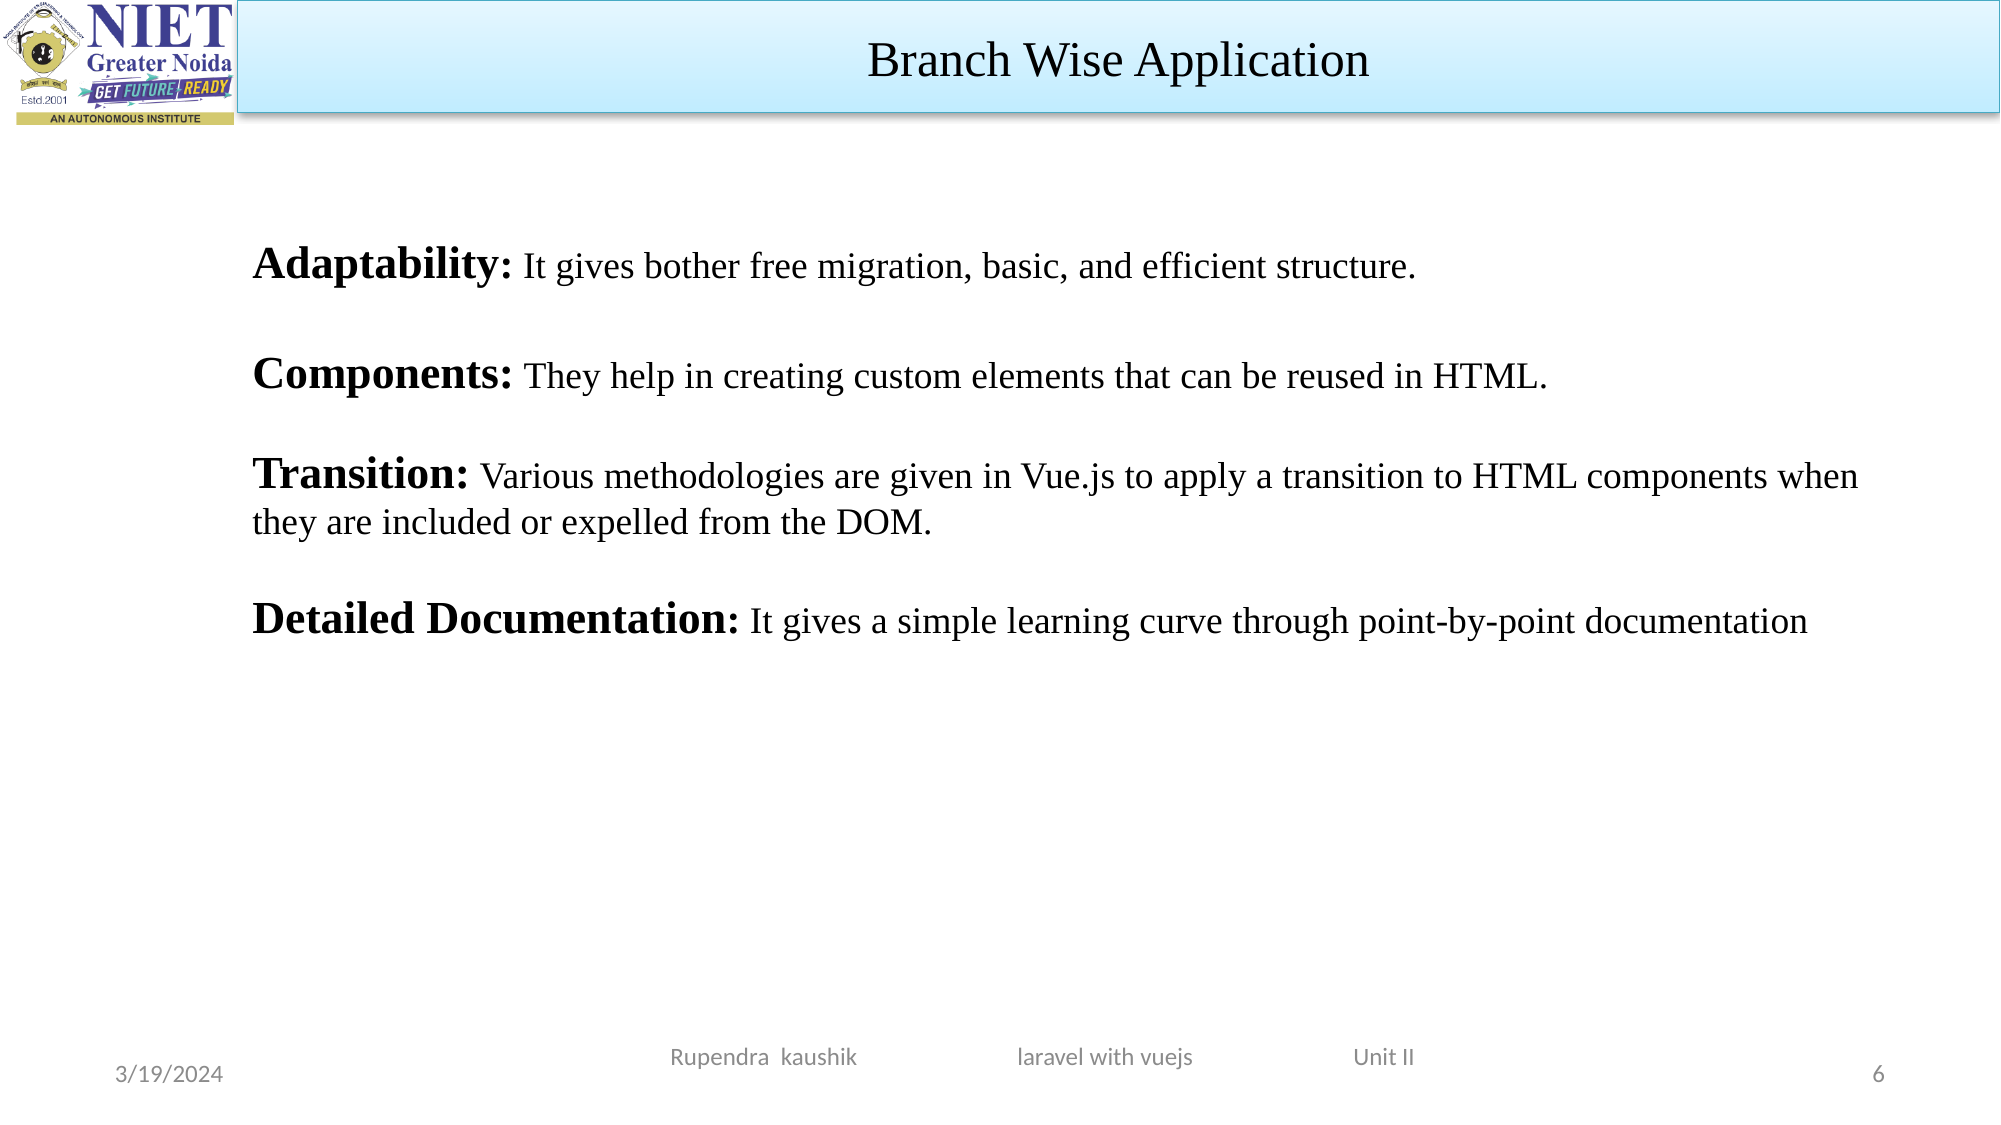

Branch Wise Application
Adaptability: It gives bother free migration, basic, and efficient structure.

Components: They help in creating custom elements that can be reused in HTML.

Transition: Various methodologies are given in Vue.js to apply a transition to HTML components when they are included or expelled from the DOM.

Detailed Documentation: It gives a simple learning curve through point-by-point documentation

Rupendra  kaushik                            laravel with vuejs                            Unit II
3/19/2024
6